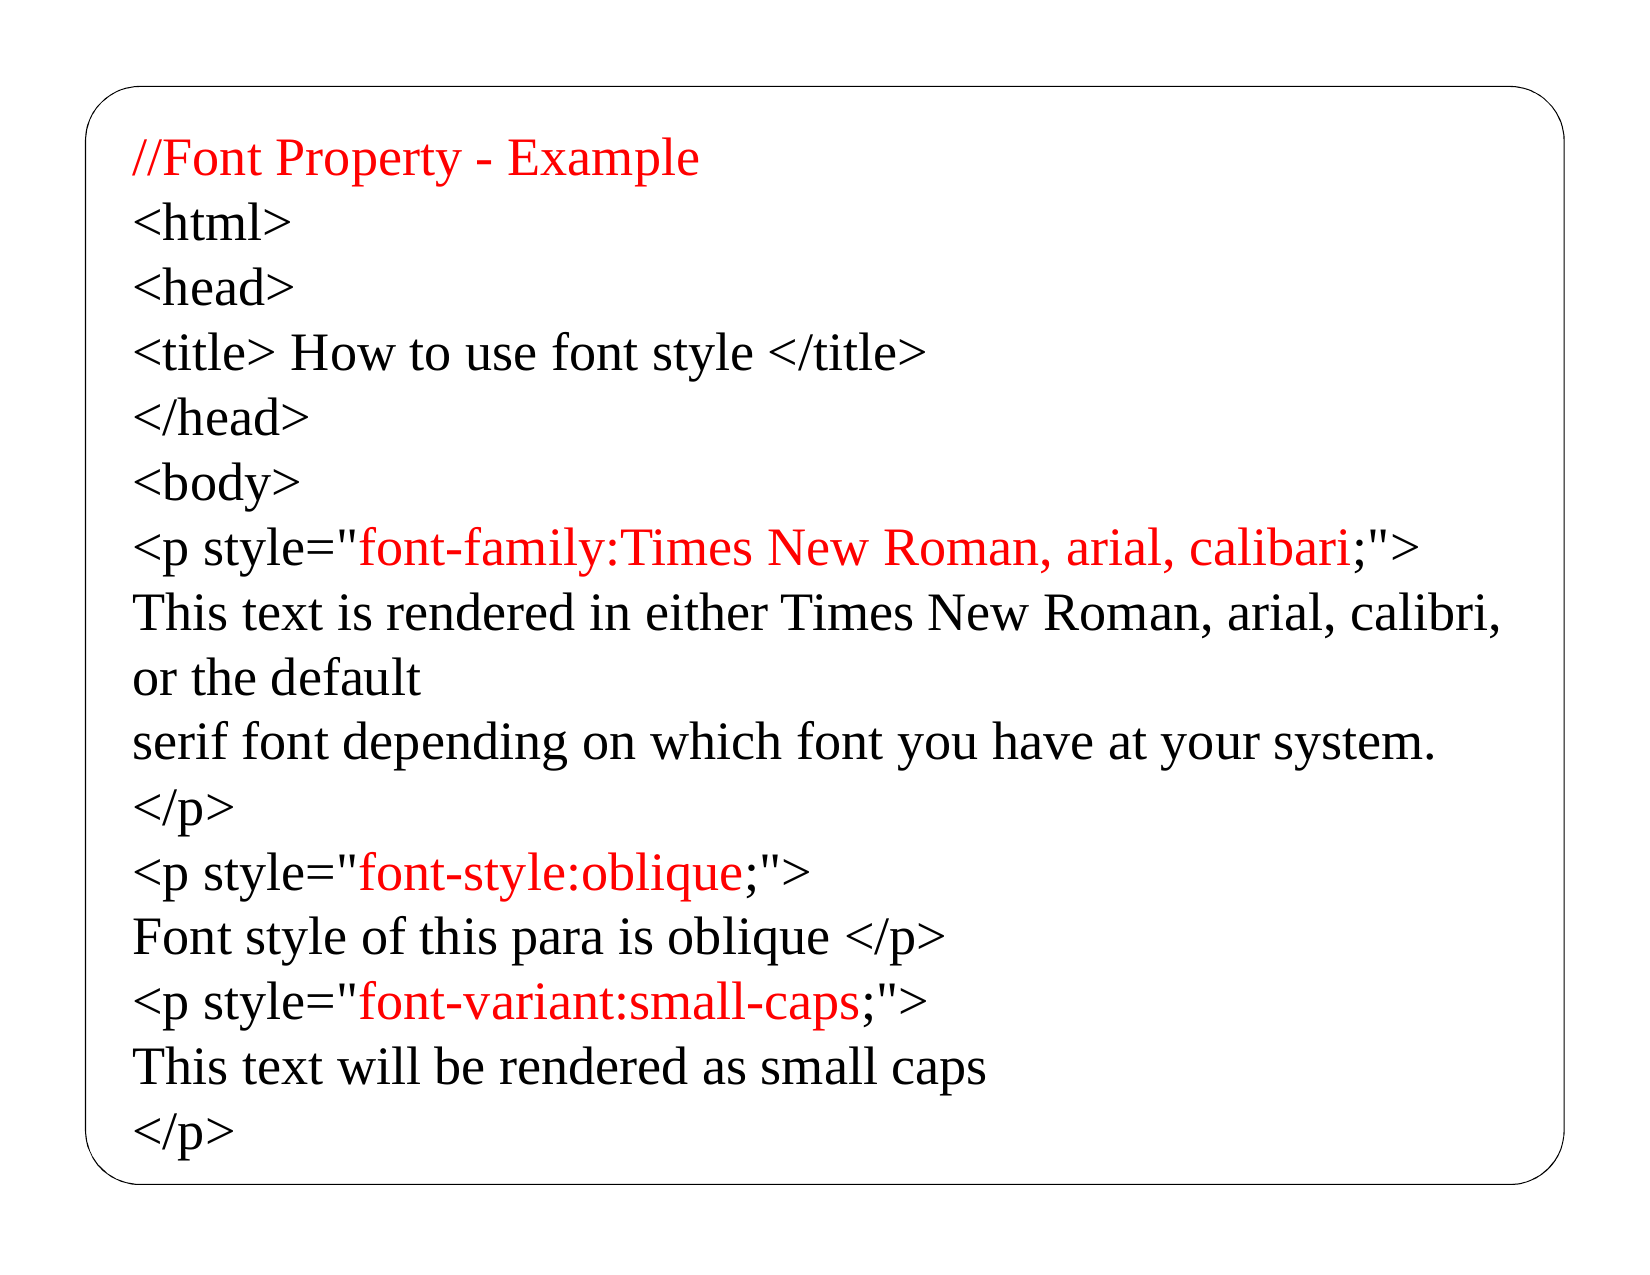

//Font Property - Example
<html>
<head>
<title> How to use font style </title>
</head>
<body>
<p style="font-family:Times New Roman, arial, calibari;">
This text is rendered in either Times New Roman, arial, calibri, or the default
serif font depending on which font you have at your system.
</p>
<p style="font-style:oblique;">
Font style of this para is oblique </p>
<p style="font-variant:small-caps;">
This text will be rendered as small caps
</p>
39